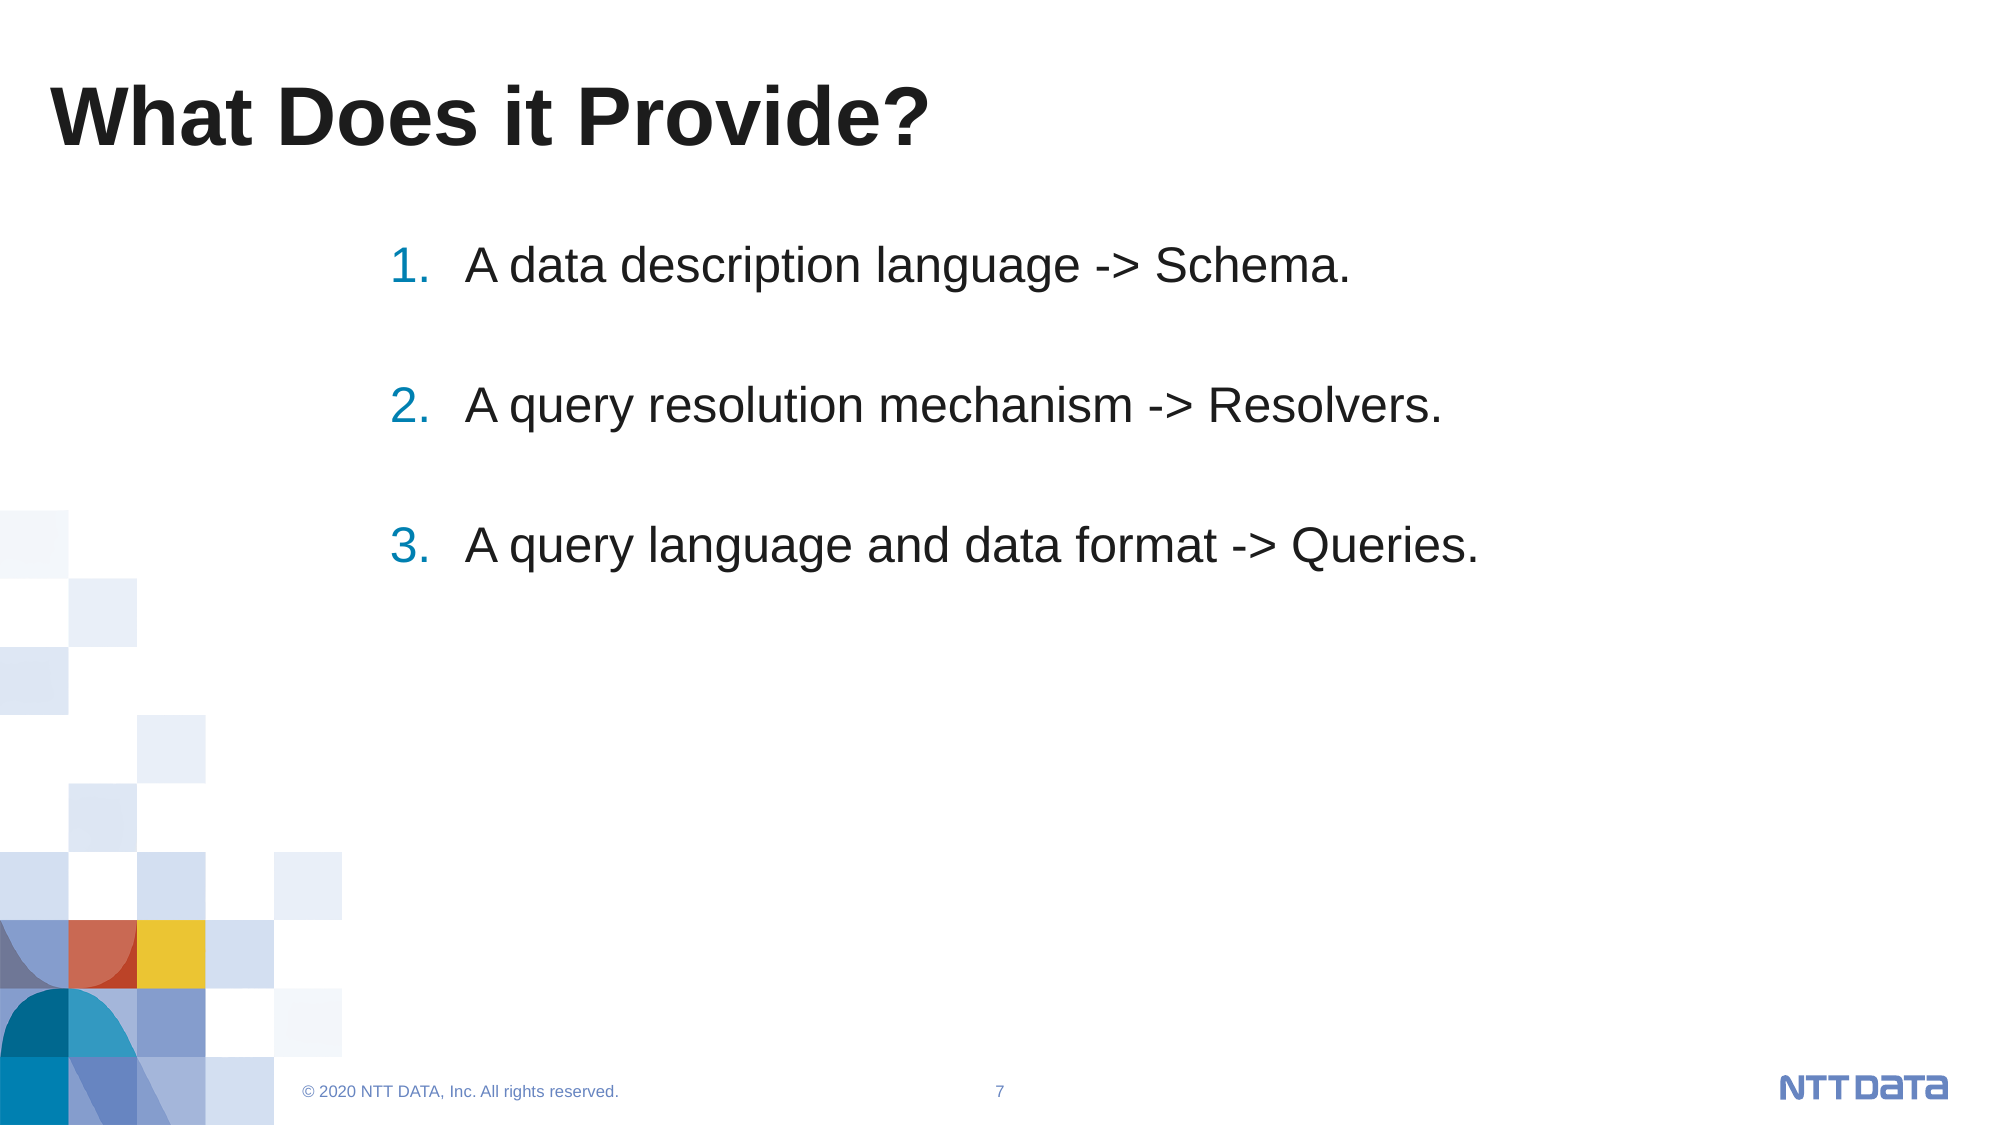

# What Does it Provide?
A data description language -> Schema.

A query resolution mechanism -> Resolvers.

A query language and data format -> Queries.

© 2020 NTT DATA, Inc. All rights reserved.
7